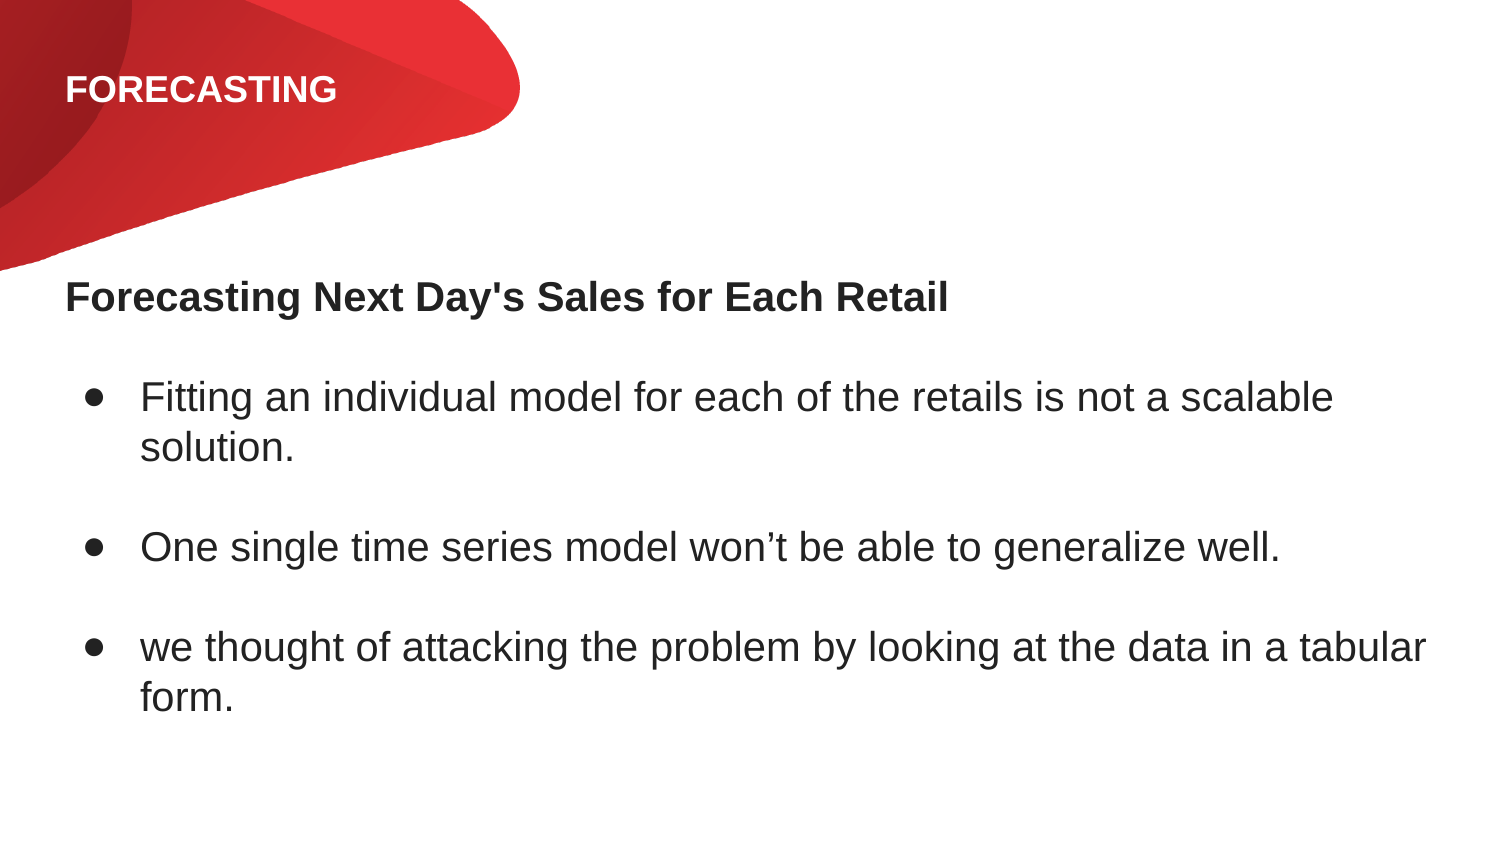

FORECASTING

Forecasting Next Day's Sales for Each Retail

Fitting an individual model for each of the retails is not a scalable solution.

One single time series model won’t be able to generalize well.

we thought of attacking the problem by looking at the data in a tabular form.